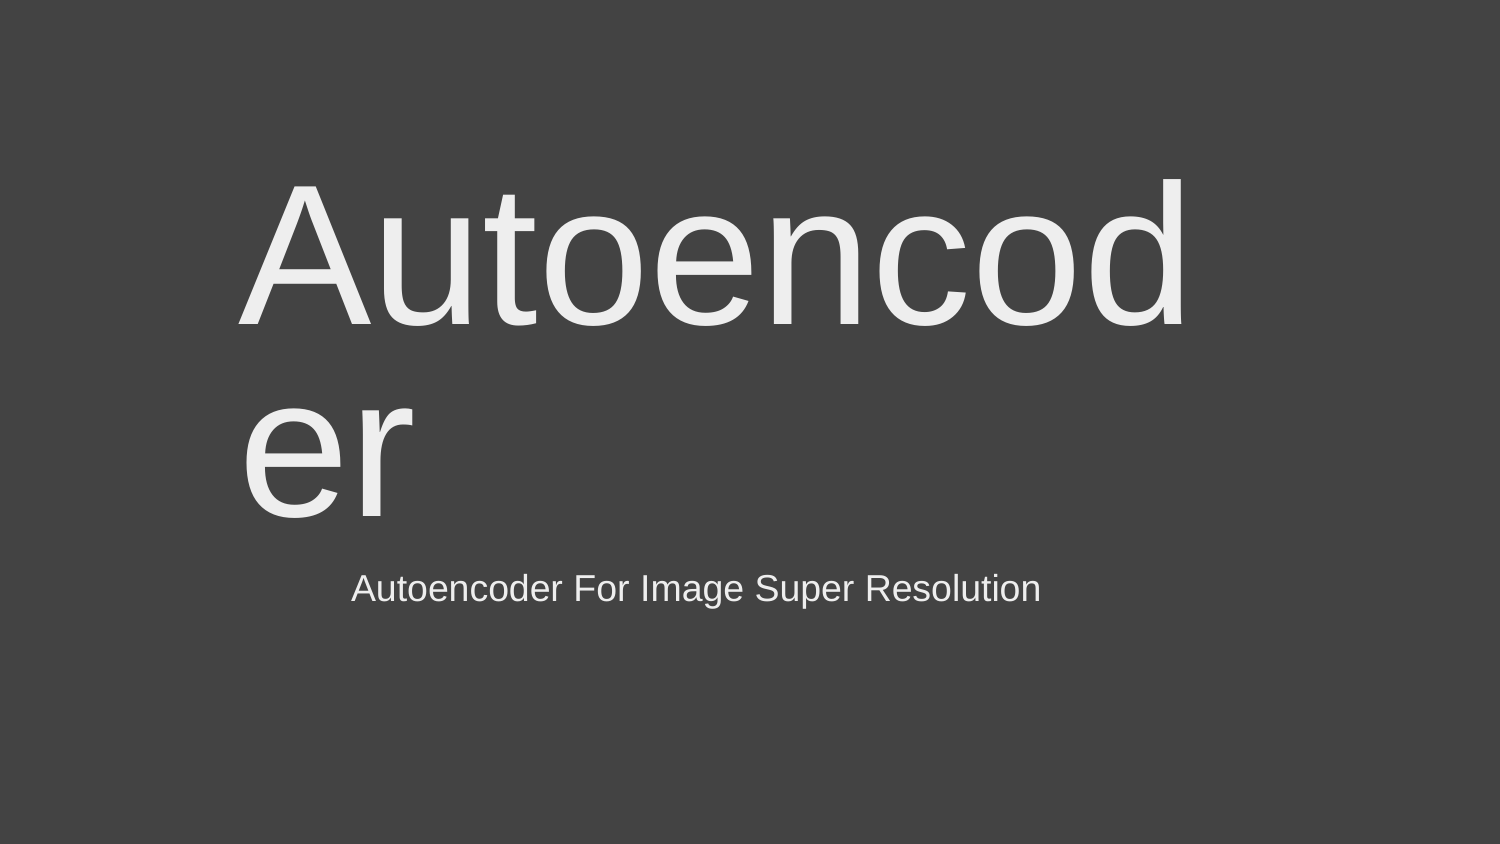

# Autoencoder
Autoencoder For Image Super Resolution